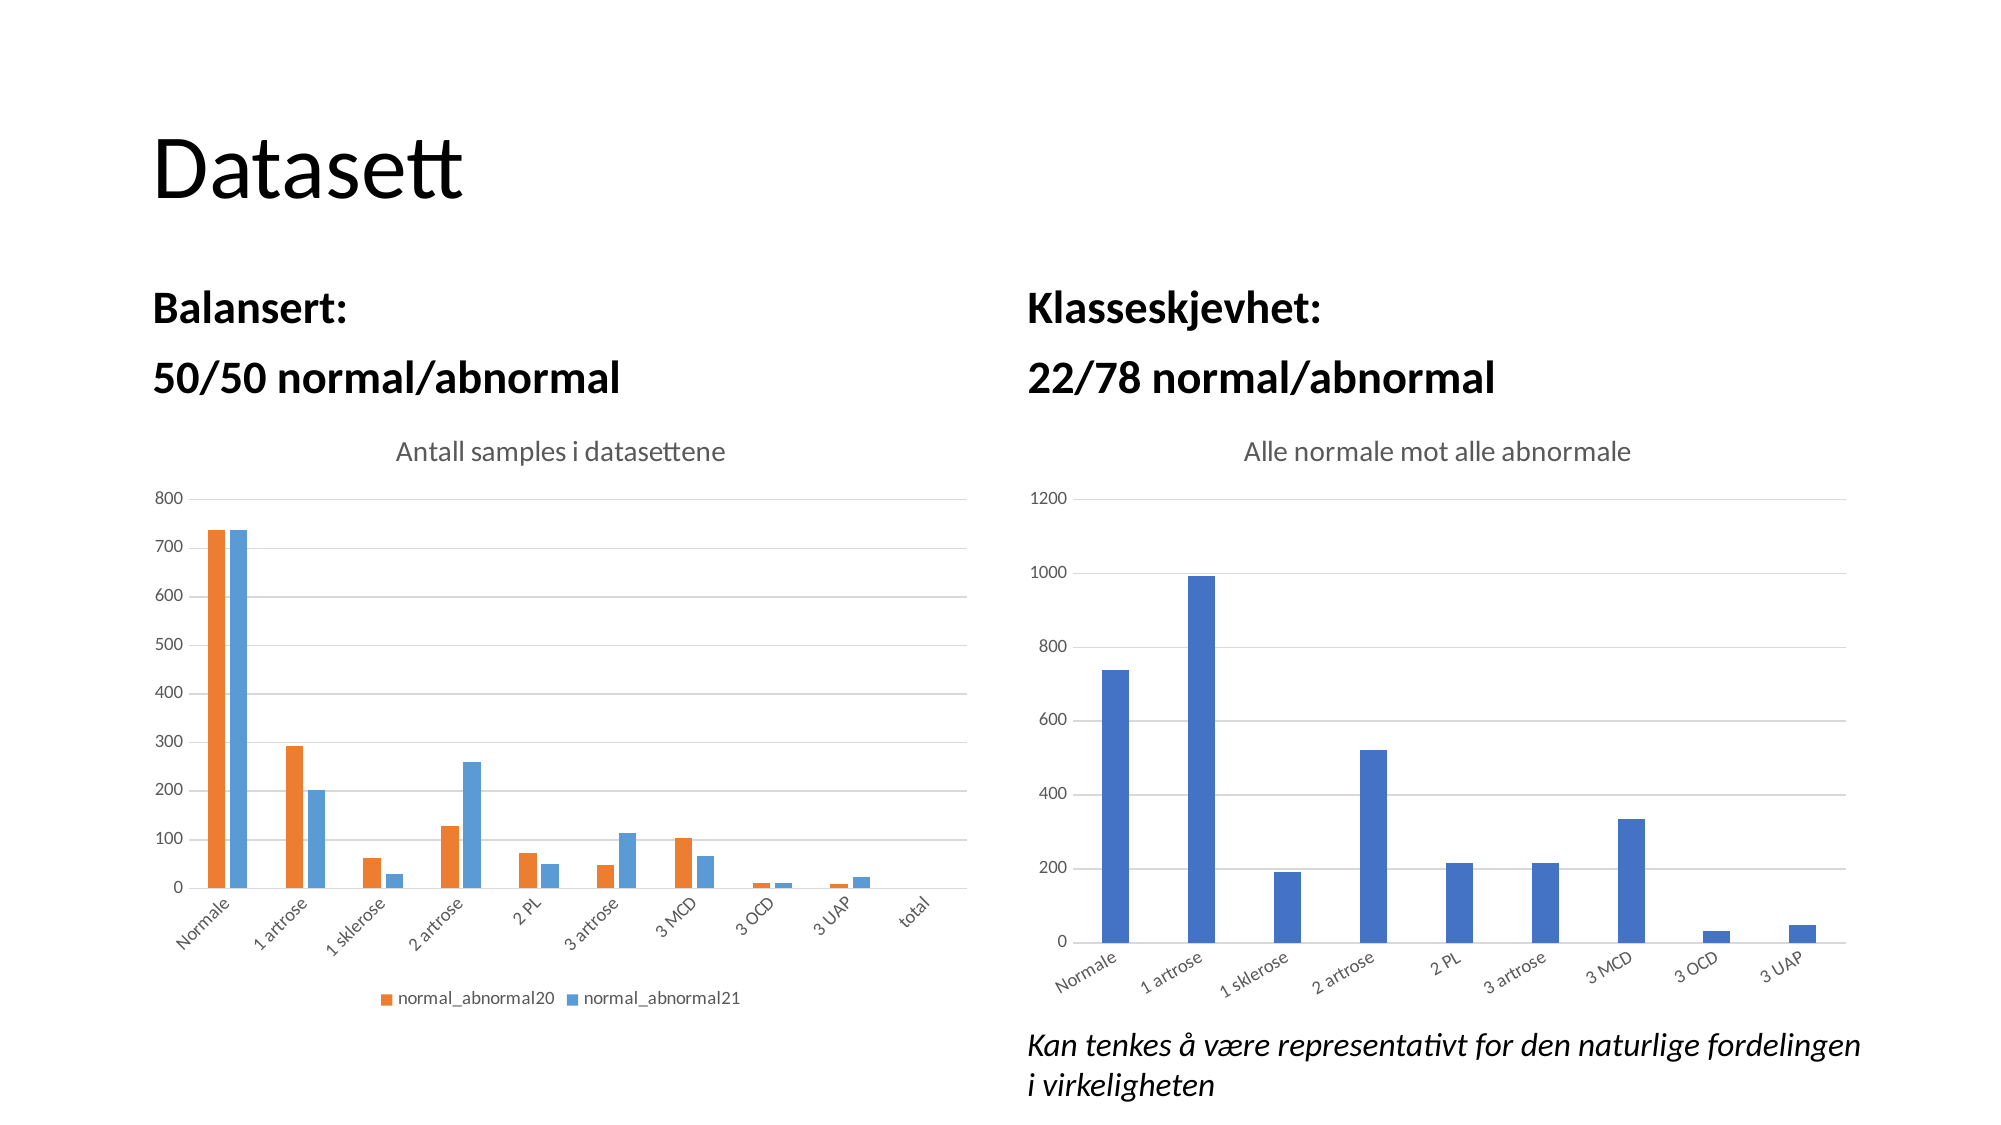

# Datasett
Balansert:
50/50 normal/abnormal
Klasseskjevhet:
22/78 normal/abnormal

[unsupported chart]

### Chart: Alle normale mot alle abnormale

| Category | normal_abnormal |
|---|---|
| Normale | 738.0 |
| 1 artrose | 994.0 |
| 1 sklerose | 191.0 |
| 2 artrose | 523.0 |
| 2 PL | 217.0 |
| 3 artrose | 216.0 |
| 3 MCD | 335.0 |
| 3 OCD | 32.0 |
| 3 UAP | 49.0 |
Kan tenkes å være representativt for den naturlige fordelingen i virkeligheten